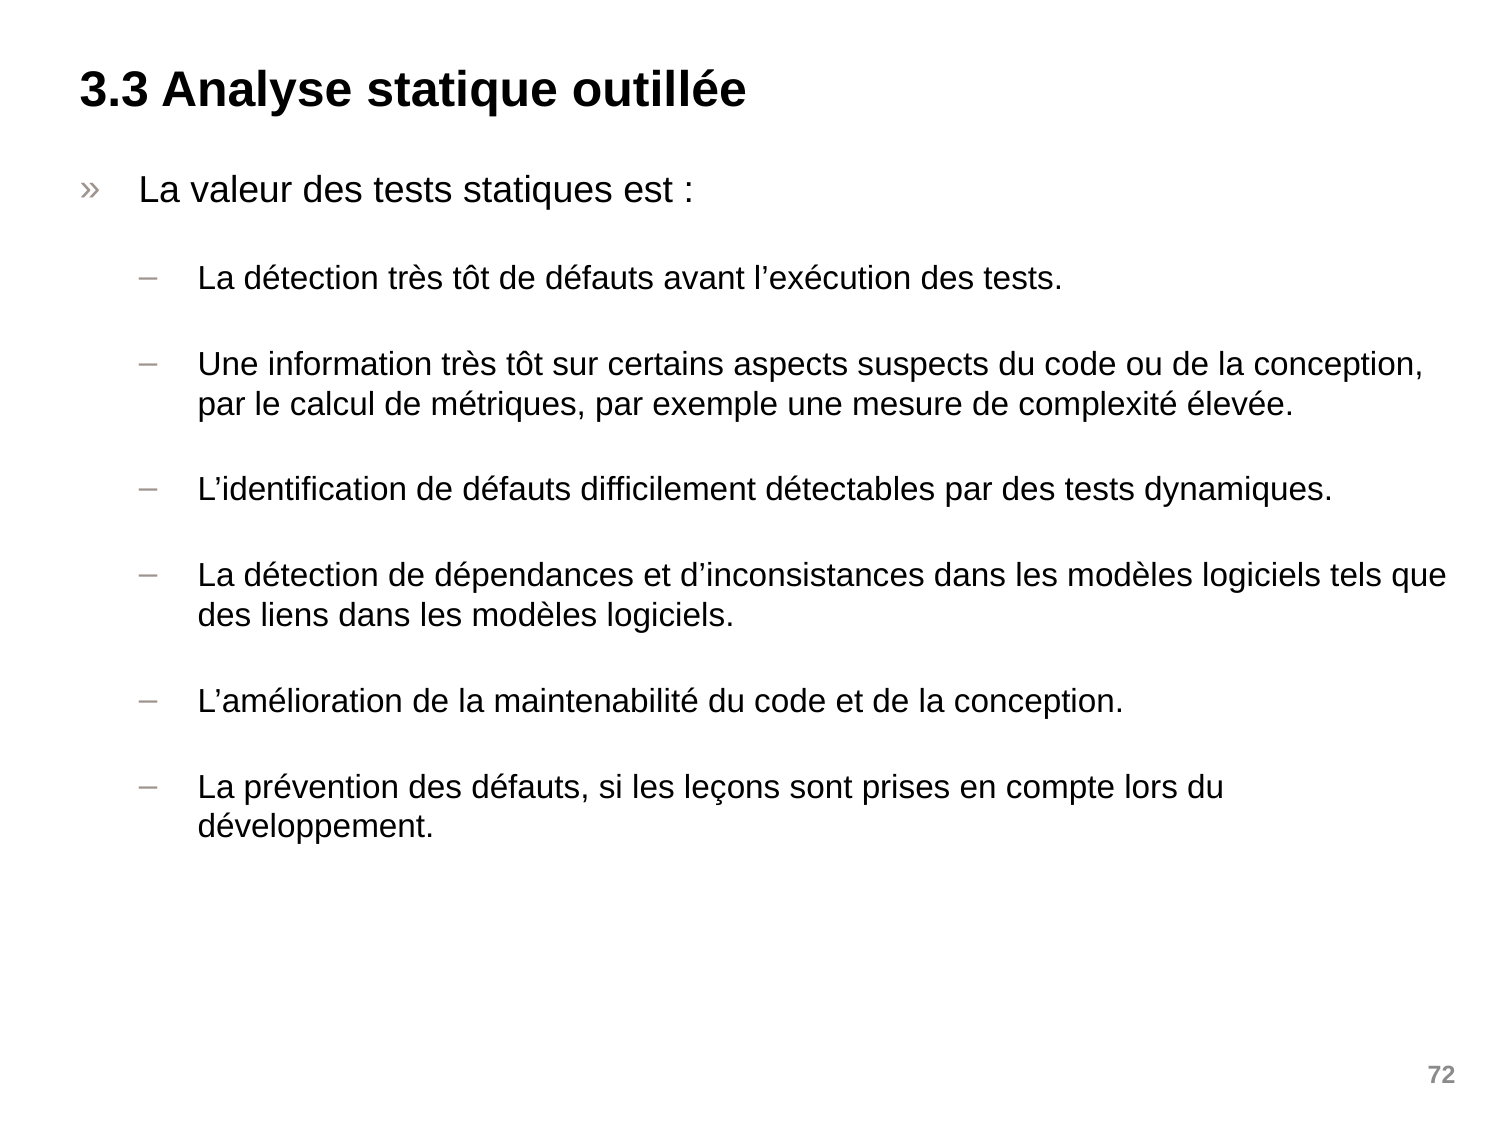

# 3.3 Analyse statique outillée
La valeur des tests statiques est :
La détection très tôt de défauts avant l’exécution des tests.
Une information très tôt sur certains aspects suspects du code ou de la conception, par le calcul de métriques, par exemple une mesure de complexité élevée.
L’identification de défauts difficilement détectables par des tests dynamiques.
La détection de dépendances et d’inconsistances dans les modèles logiciels tels que des liens dans les modèles logiciels.
L’amélioration de la maintenabilité du code et de la conception.
La prévention des défauts, si les leçons sont prises en compte lors du développement.
72